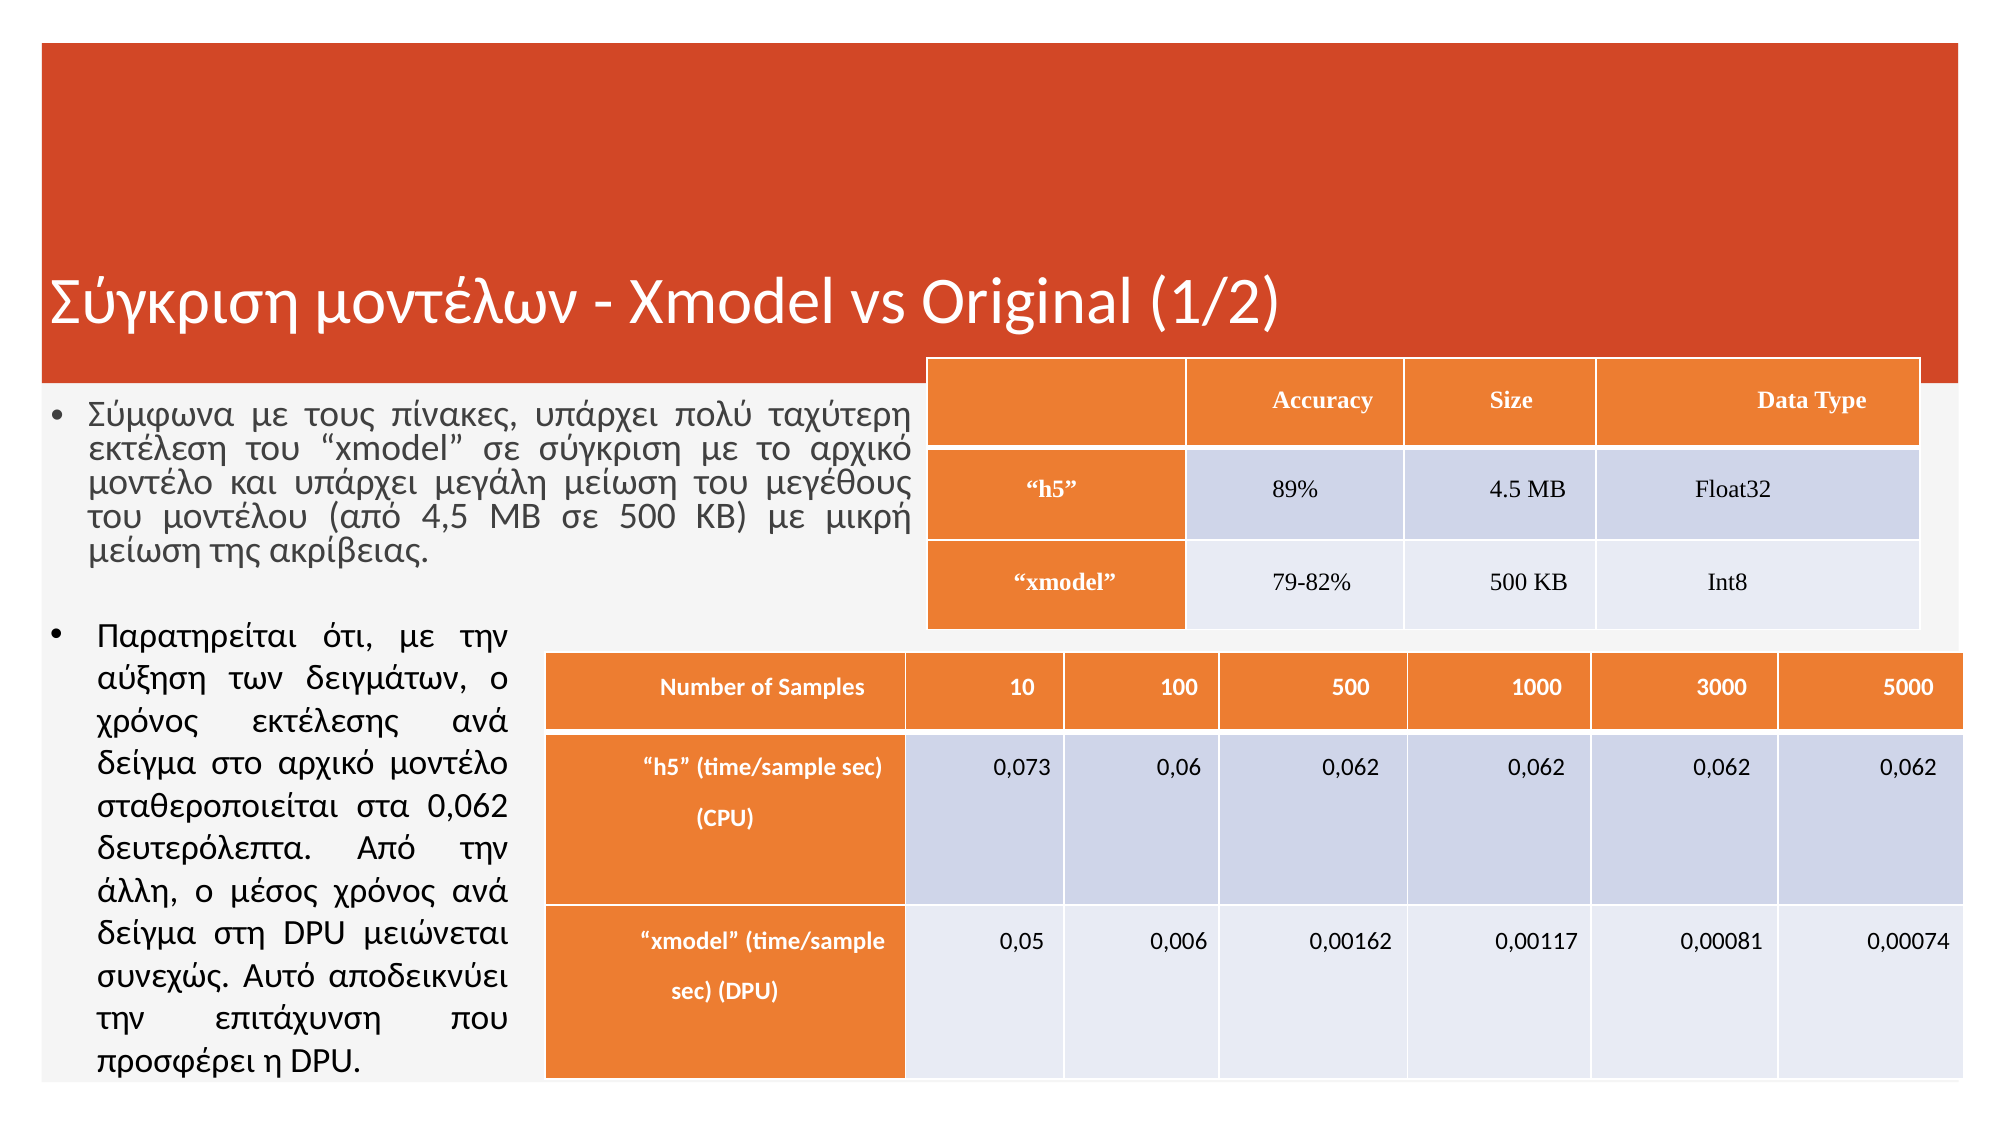

# Σύγκριση μοντέλων - Xmodel vs Original (1/2)
|  | Accuracy | Size | Data Type |
| --- | --- | --- | --- |
| “h5” | 89% | 4.5 MB | Float32 |
| “xmodel” | 79-82% | 500 KB | Int8 |
Σύμφωνα με τους πίνακες, υπάρχει πολύ ταχύτερη εκτέλεση του “xmodel” σε σύγκριση με το αρχικό μοντέλο και υπάρχει μεγάλη μείωση του μεγέθους του μοντέλου (από 4,5 MB σε 500 KB) με μικρή μείωση της ακρίβειας.

Παρατηρείται ότι, με την αύξηση των δειγμάτων, ο χρόνος εκτέλεσης ανά δείγμα στο αρχικό μοντέλο σταθεροποιείται στα 0,062 δευτερόλεπτα. Από την άλλη, ο μέσος χρόνος ανά δείγμα στη DPU μειώνεται συνεχώς. Αυτό αποδεικνύει την επιτάχυνση που προσφέρει η DPU.
| Number of Samples | 10 | 100 | 500 | 1000 | 3000 | 5000 |
| --- | --- | --- | --- | --- | --- | --- |
| “h5” (time/sample sec) (CPU) | 0,073 | 0,06 | 0,062 | 0,062 | 0,062 | 0,062 |
| “xmodel” (time/sample sec) (DPU) | 0,05 | 0,006 | 0,00162 | 0,00117 | 0,00081 | 0,00074 |